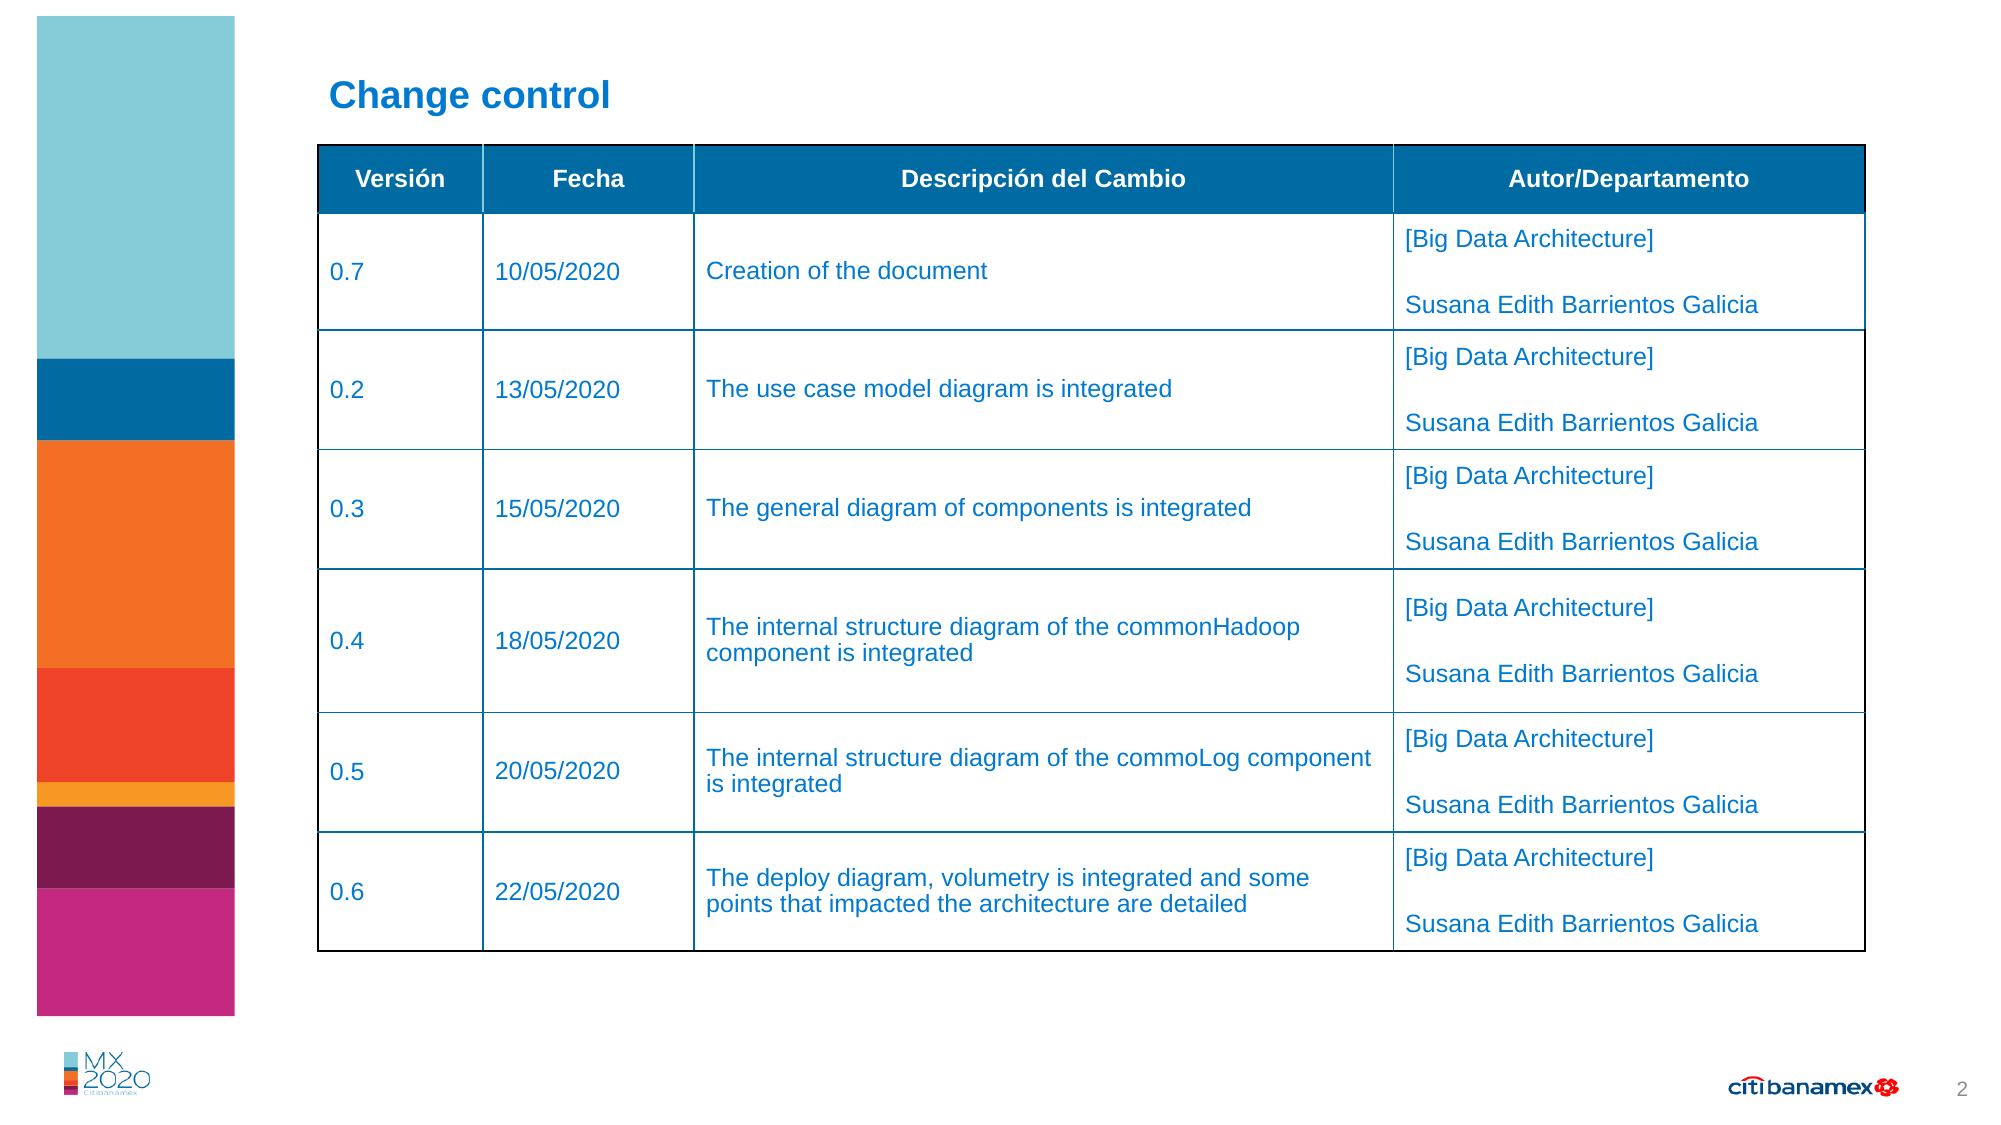

Change control
| Versión | Fecha | Descripción del Cambio | Autor/Departamento |
| --- | --- | --- | --- |
| 0.7 | 10/05/2020 | Creation of the document | [Big Data Architecture] Susana Edith Barrientos Galicia |
| 0.2 | 13/05/2020 | The use case model diagram is integrated | [Big Data Architecture] Susana Edith Barrientos Galicia |
| 0.3 | 15/05/2020 | The general diagram of components is integrated | [Big Data Architecture] Susana Edith Barrientos Galicia |
| 0.4 | 18/05/2020 | The internal structure diagram of the commonHadoop component is integrated | [Big Data Architecture] Susana Edith Barrientos Galicia |
| 0.5 | 20/05/2020 | The internal structure diagram of the commoLog component is integrated | [Big Data Architecture] Susana Edith Barrientos Galicia |
| 0.6 | 22/05/2020 | The deploy diagram, volumetry is integrated and some points that impacted the architecture are detailed | [Big Data Architecture] Susana Edith Barrientos Galicia |